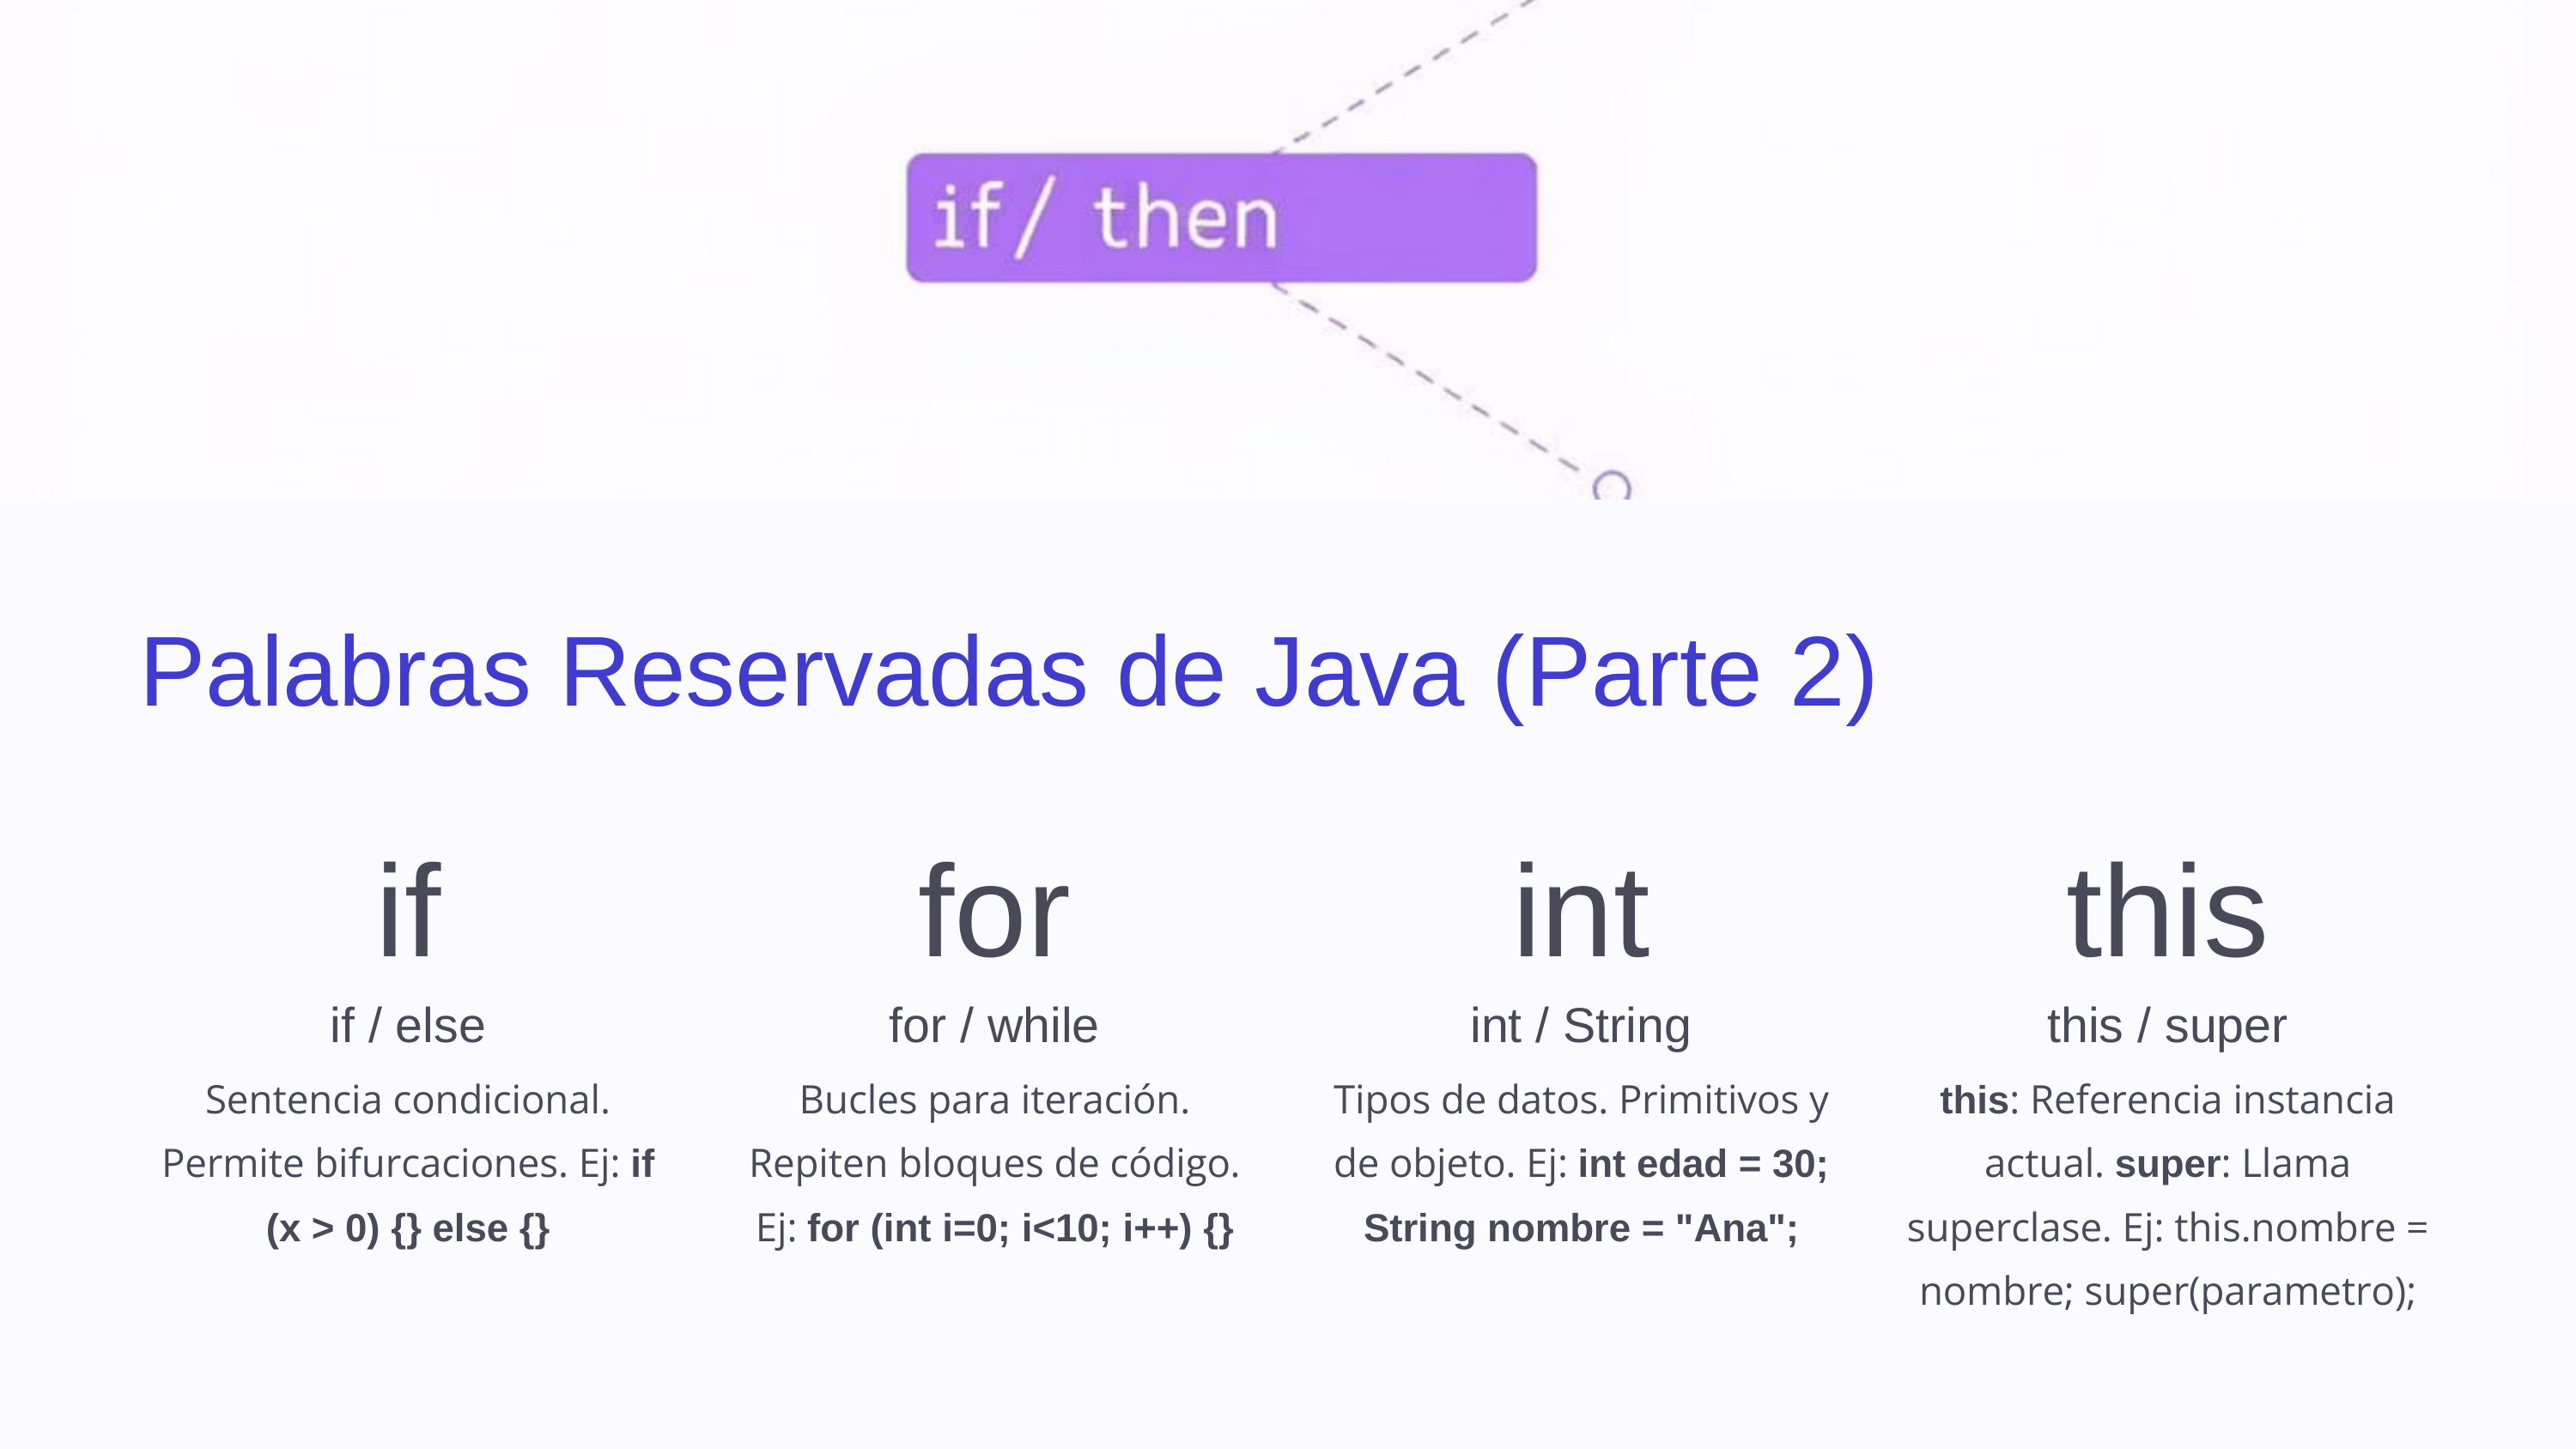

Palabras Reservadas de Java (Parte 2)
if
for
int
this
if / else
for / while
int / String
this / super
Sentencia condicional. Permite bifurcaciones. Ej: if (x > 0) {} else {}
Bucles para iteración. Repiten bloques de código. Ej: for (int i=0; i<10; i++) {}
Tipos de datos. Primitivos y de objeto. Ej: int edad = 30; String nombre = "Ana";
this: Referencia instancia actual. super: Llama superclase. Ej: this.nombre = nombre; super(parametro);